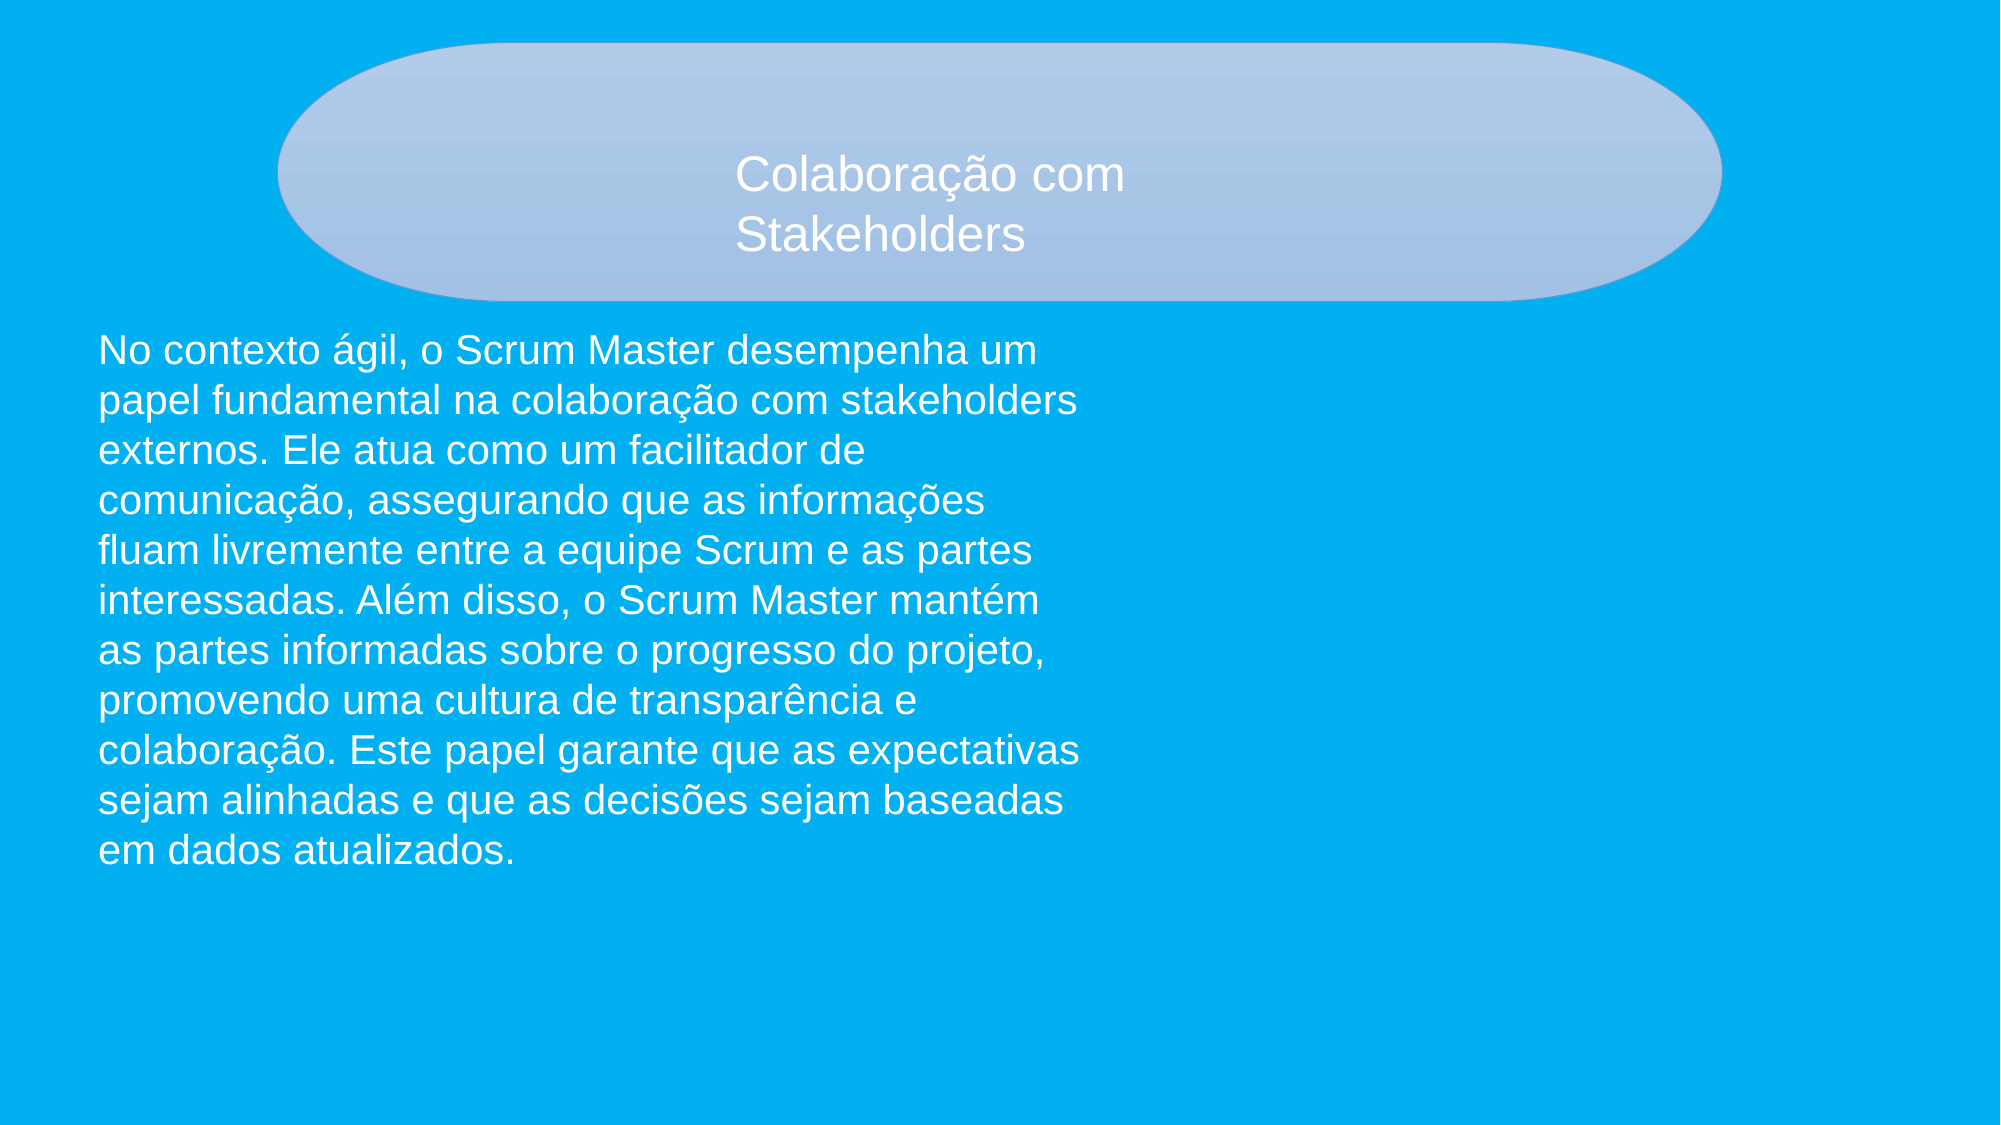

Colaboração com Stakeholders
No contexto ágil, o Scrum Master desempenha um papel fundamental na colaboração com stakeholders externos. Ele atua como um facilitador de comunicação, assegurando que as informações fluam livremente entre a equipe Scrum e as partes interessadas. Além disso, o Scrum Master mantém as partes informadas sobre o progresso do projeto, promovendo uma cultura de transparência e colaboração. Este papel garante que as expectativas sejam alinhadas e que as decisões sejam baseadas em dados atualizados.